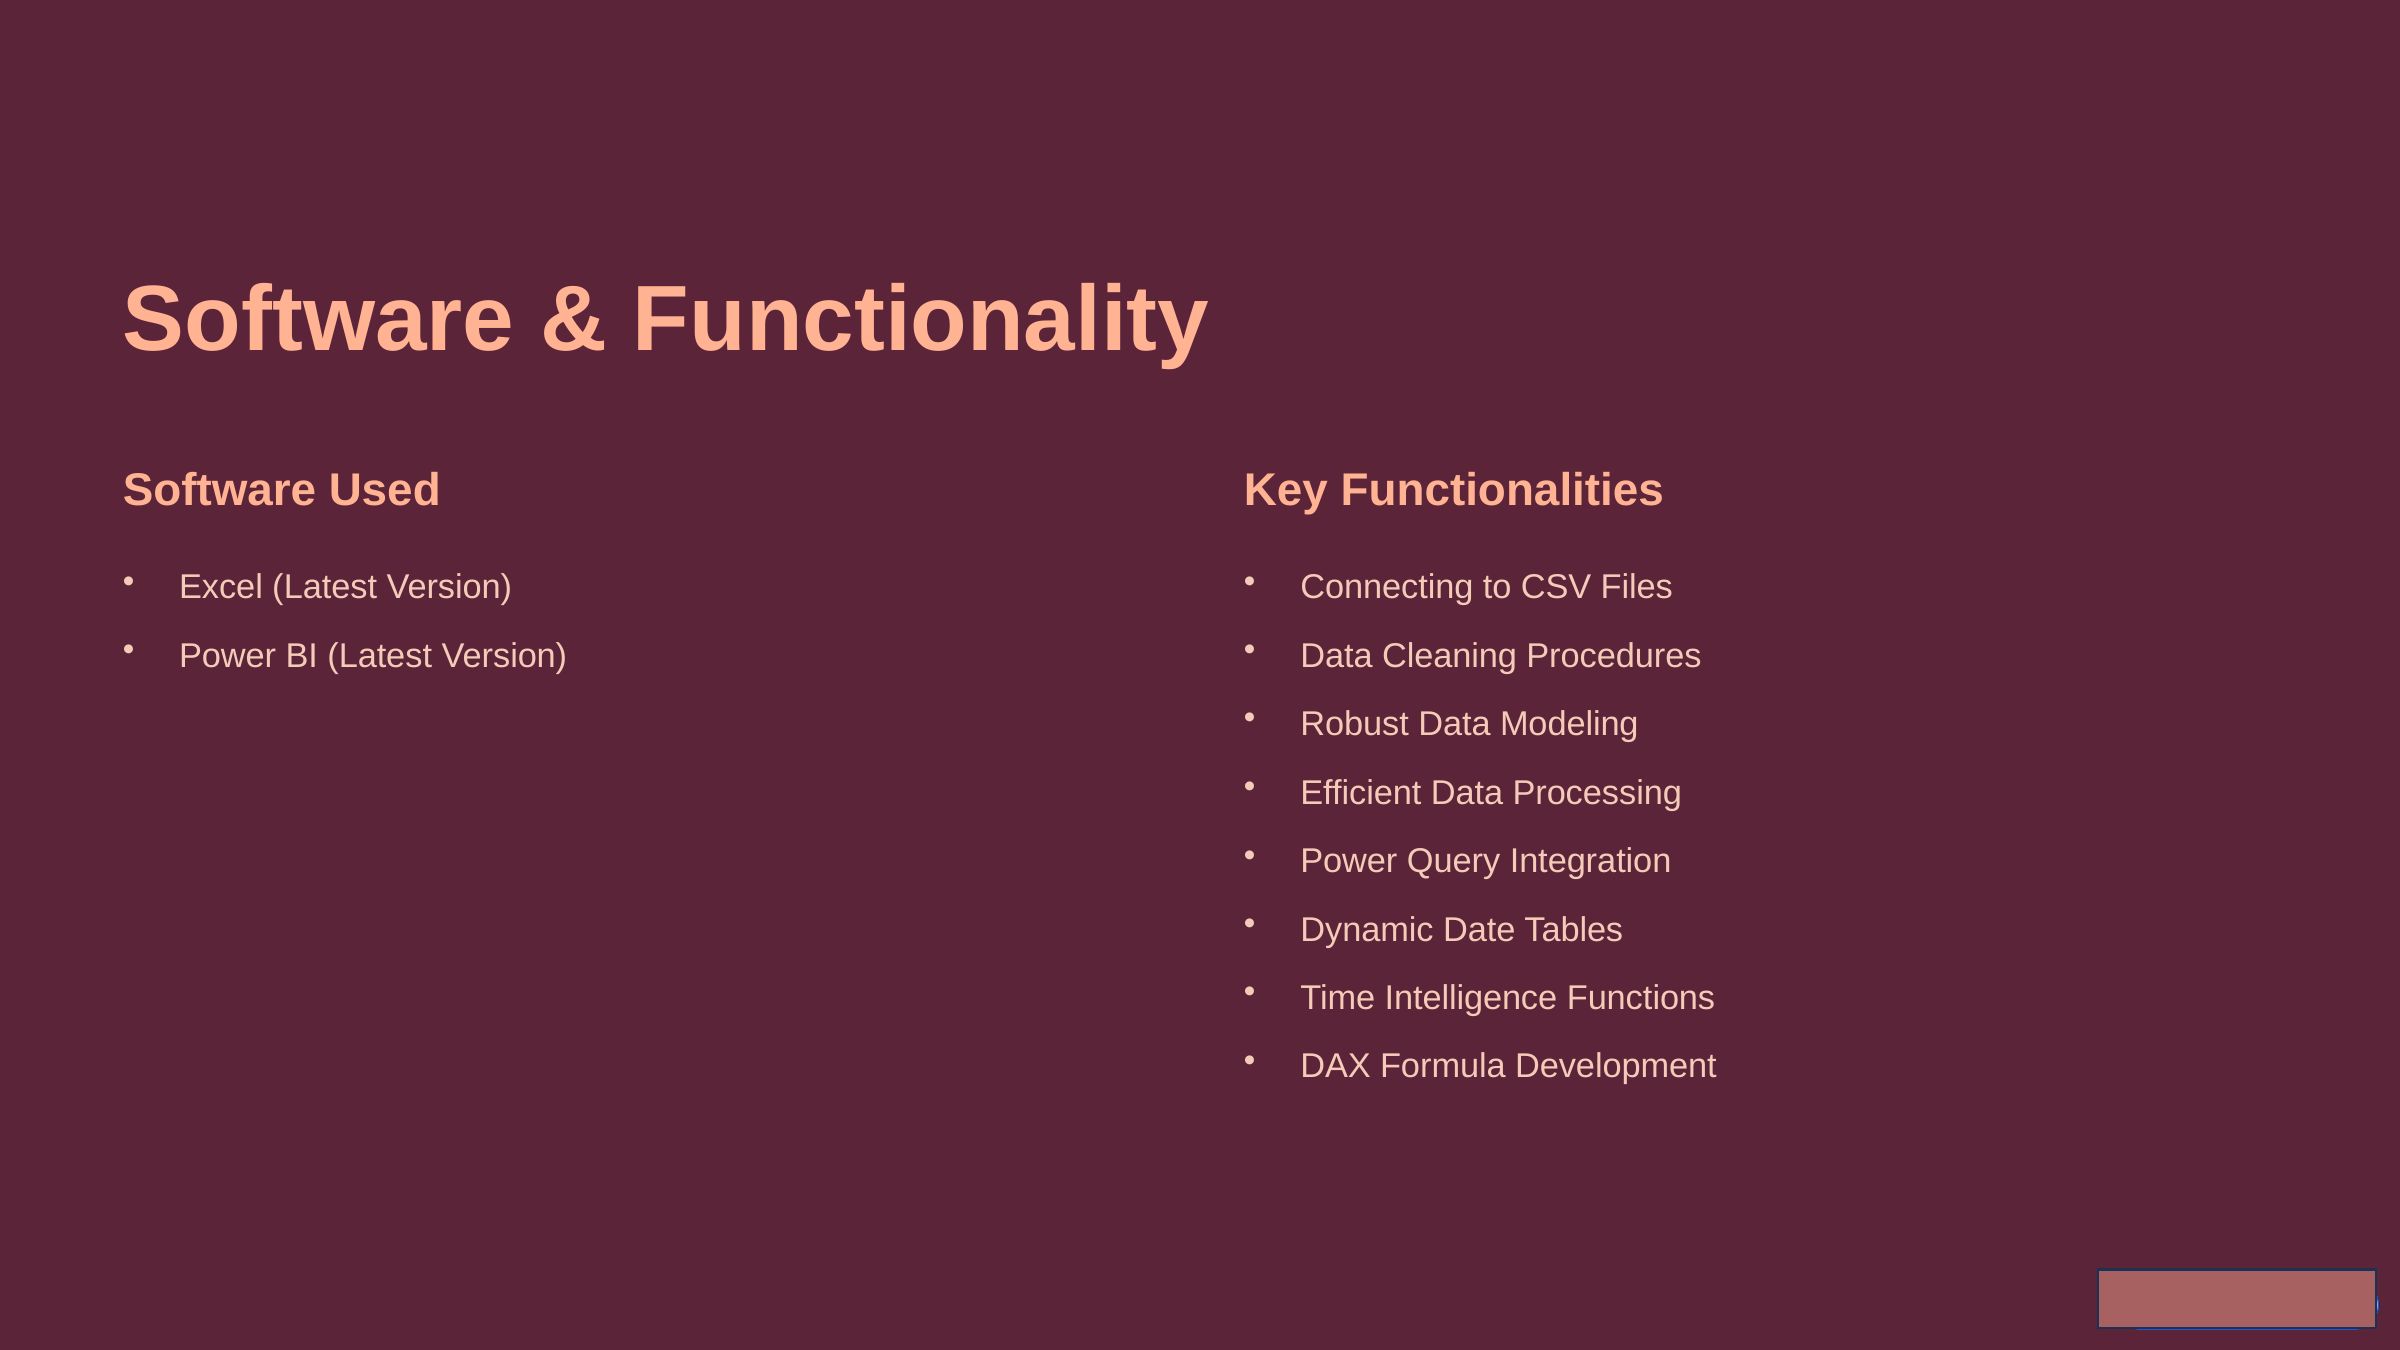

Software & Functionality
Software Used
Key Functionalities
Excel (Latest Version)
Connecting to CSV Files
Power BI (Latest Version)
Data Cleaning Procedures
Robust Data Modeling
Efficient Data Processing
Power Query Integration
Dynamic Date Tables
Time Intelligence Functions
DAX Formula Development